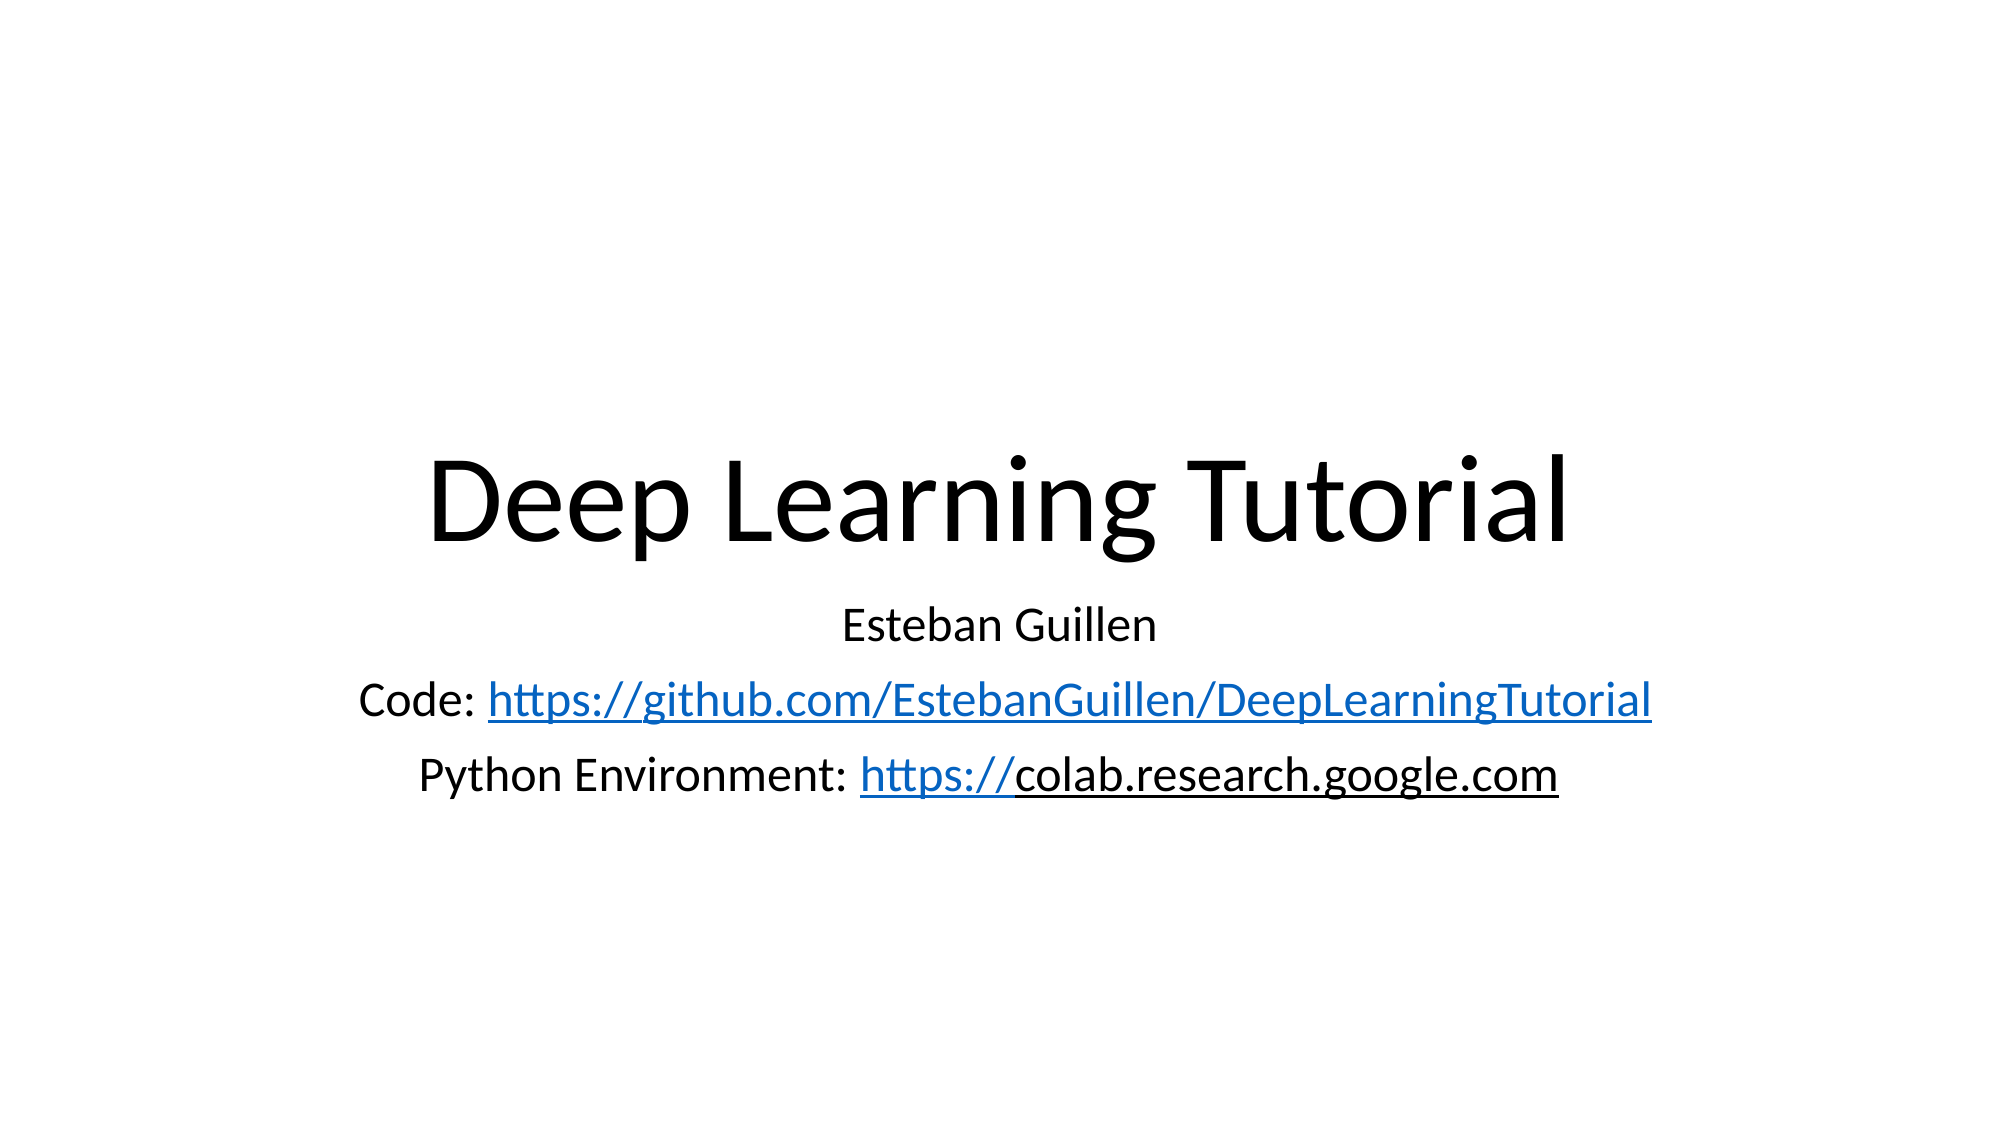

# Deep Learning Tutorial
Esteban Guillen
 Code: https://github.com/EstebanGuillen/DeepLearningTutorial
Python Environment: https://colab.research.google.com